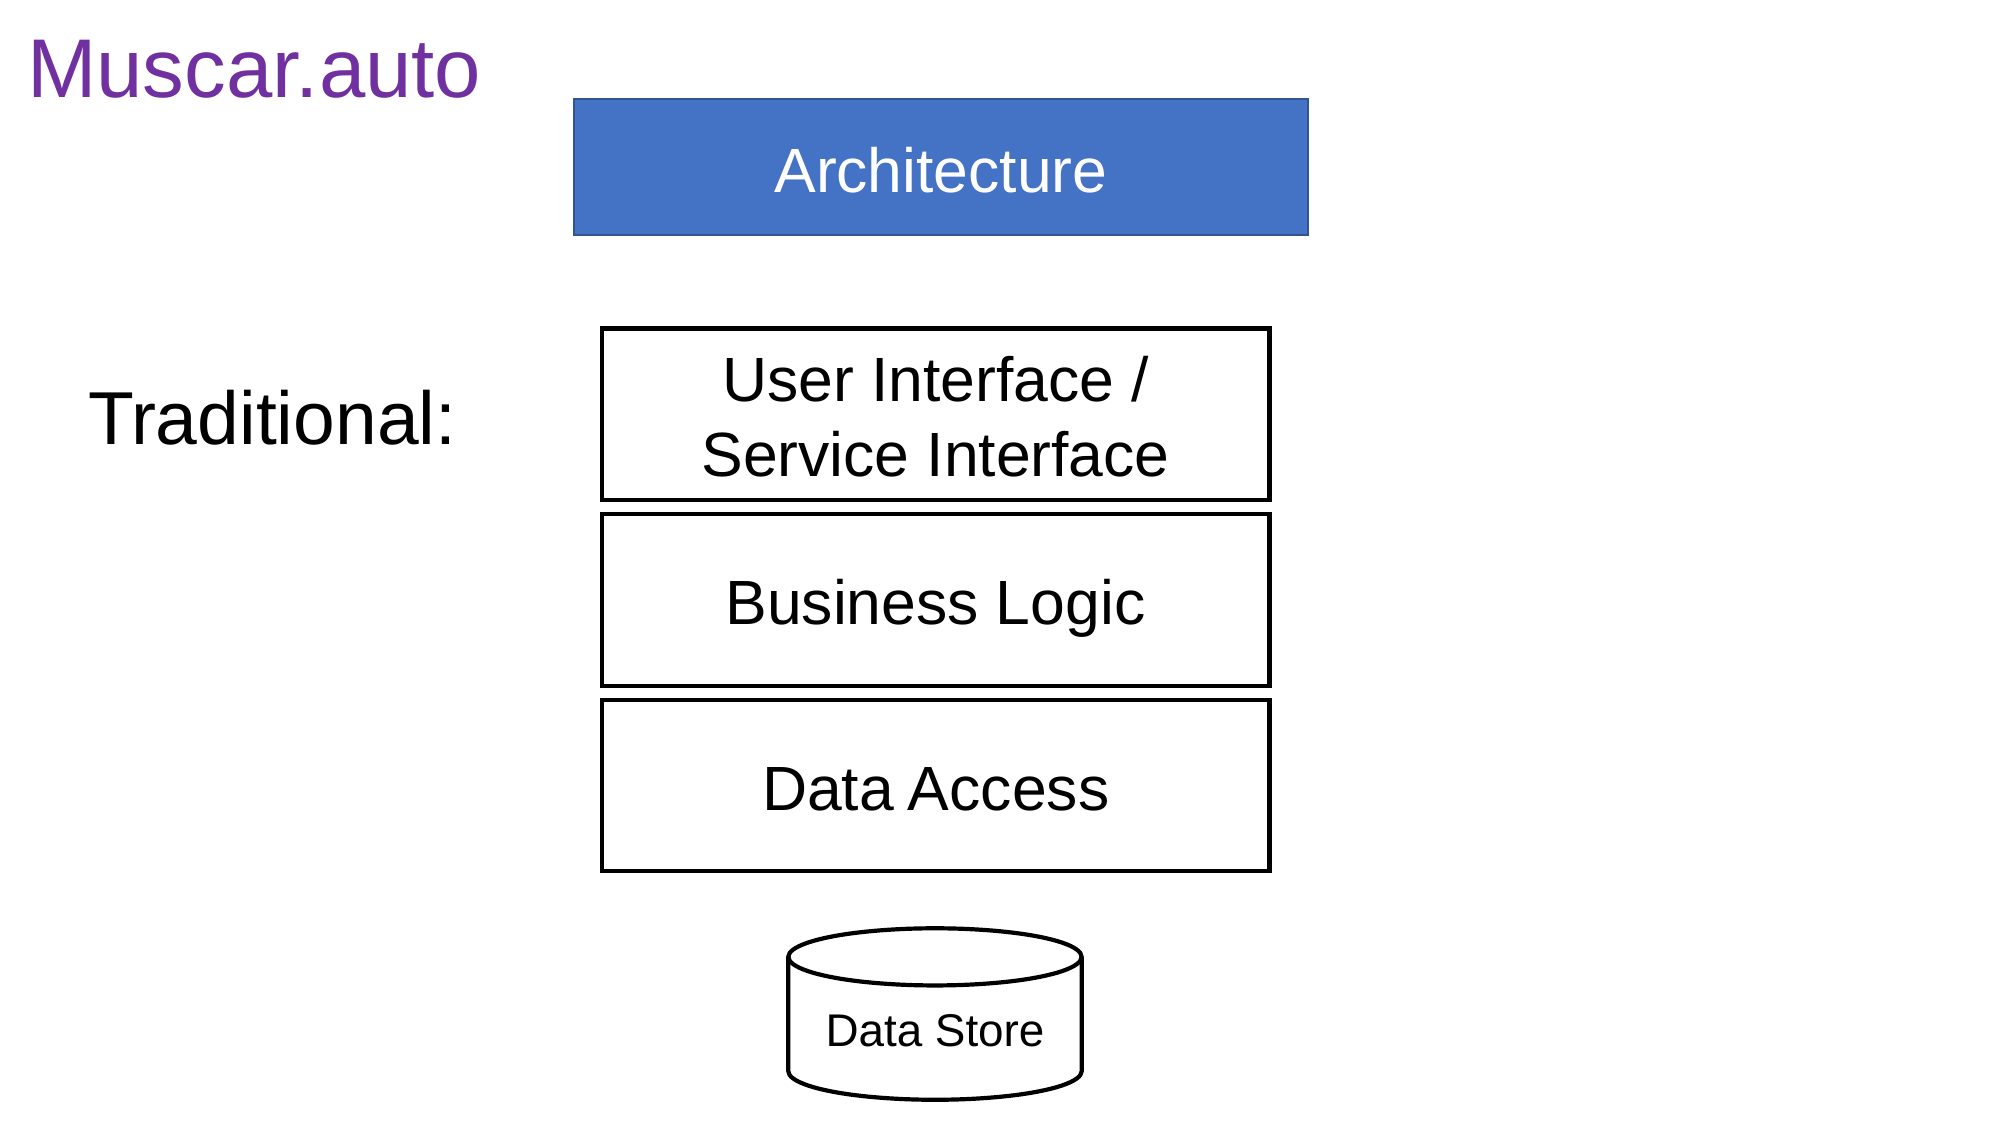

Muscar.auto
Architecture
Traditional:
User Interface / Service Interface
Business Logic
Data Access
Data Store